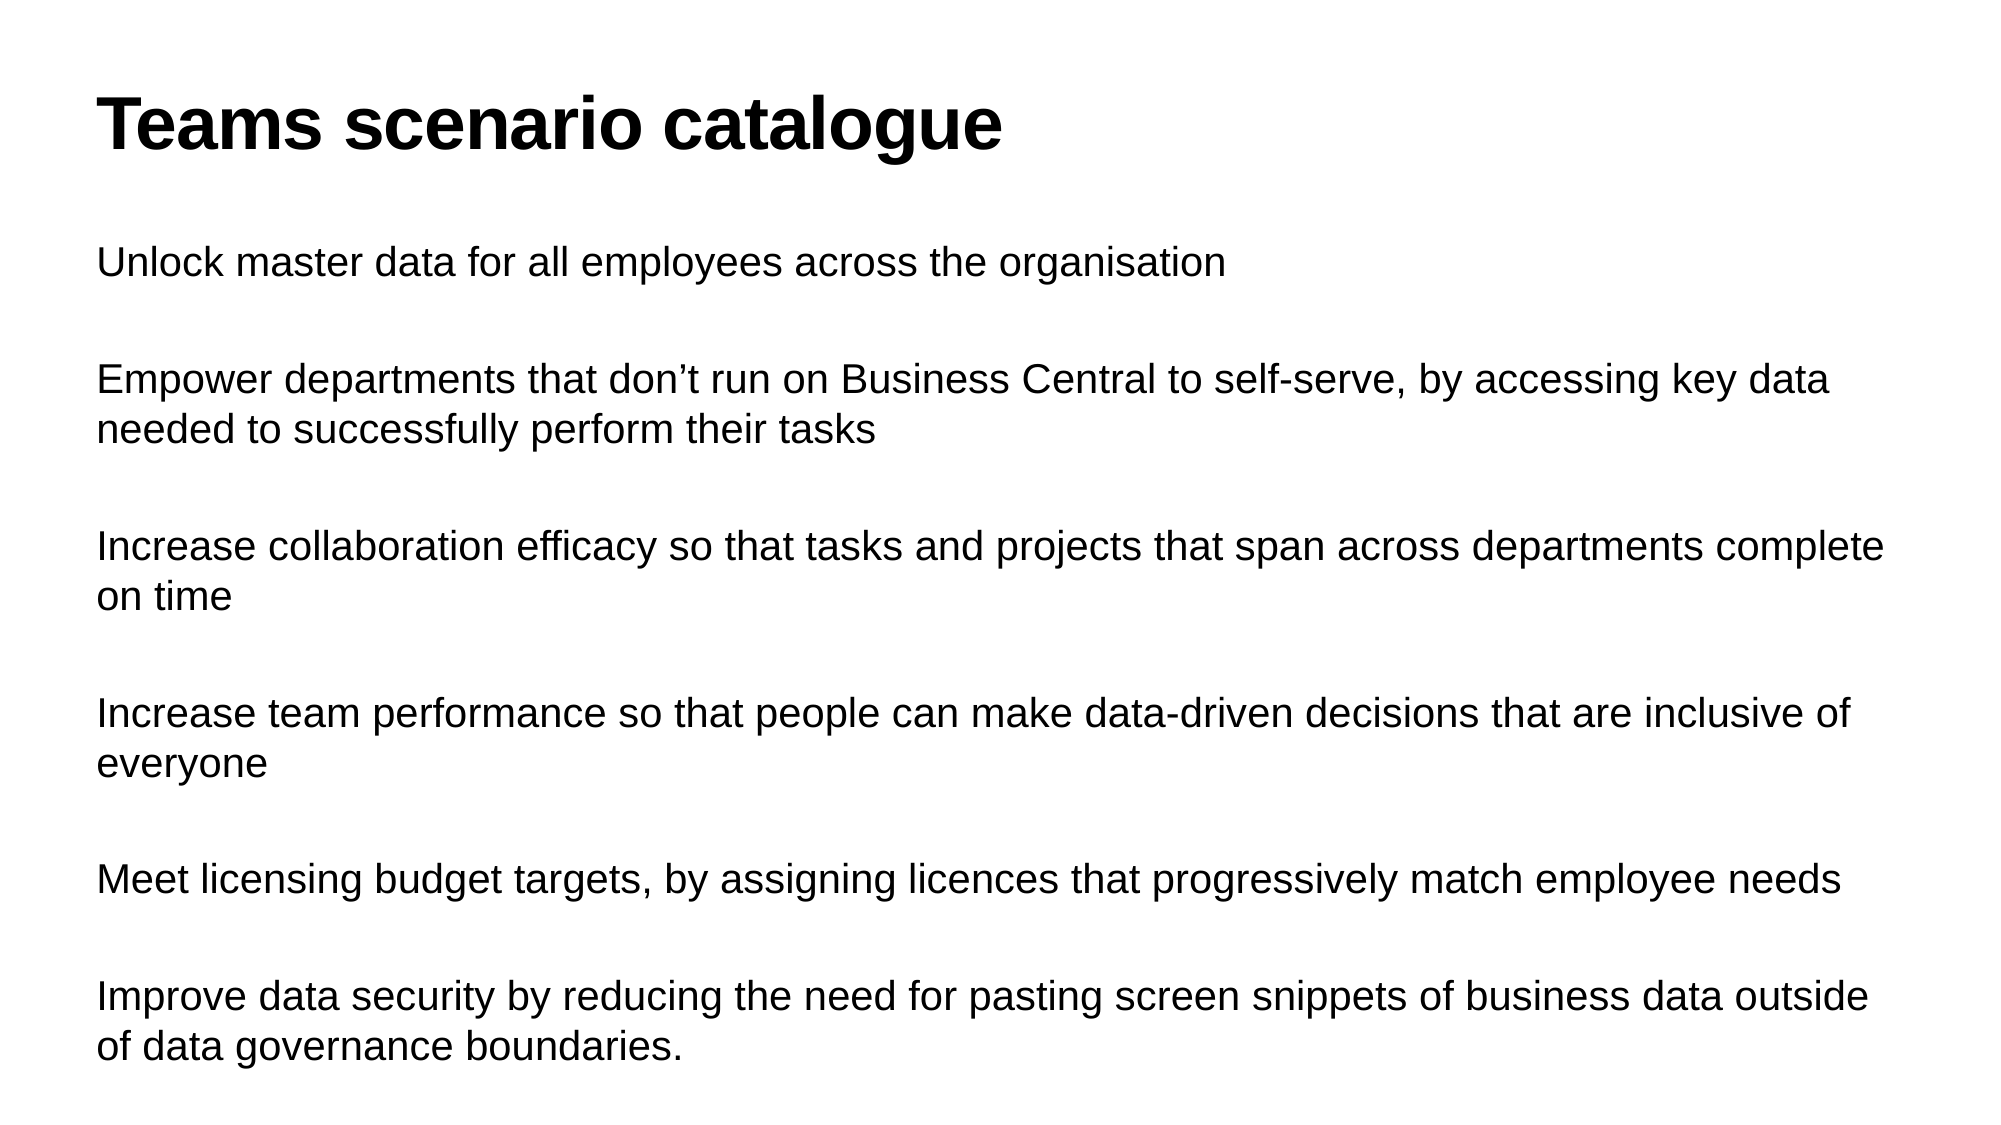

# Teams scenario catalogue
Unlock master data for all employees across the organisation

Empower departments that don’t run on Business Central to self-serve, by accessing key data needed to successfully perform their tasks

Increase collaboration efficacy so that tasks and projects that span across departments complete on time

Increase team performance so that people can make data-driven decisions that are inclusive of everyone

Meet licensing budget targets, by assigning licences that progressively match employee needs

Improve data security by reducing the need for pasting screen snippets of business data outside of data governance boundaries.